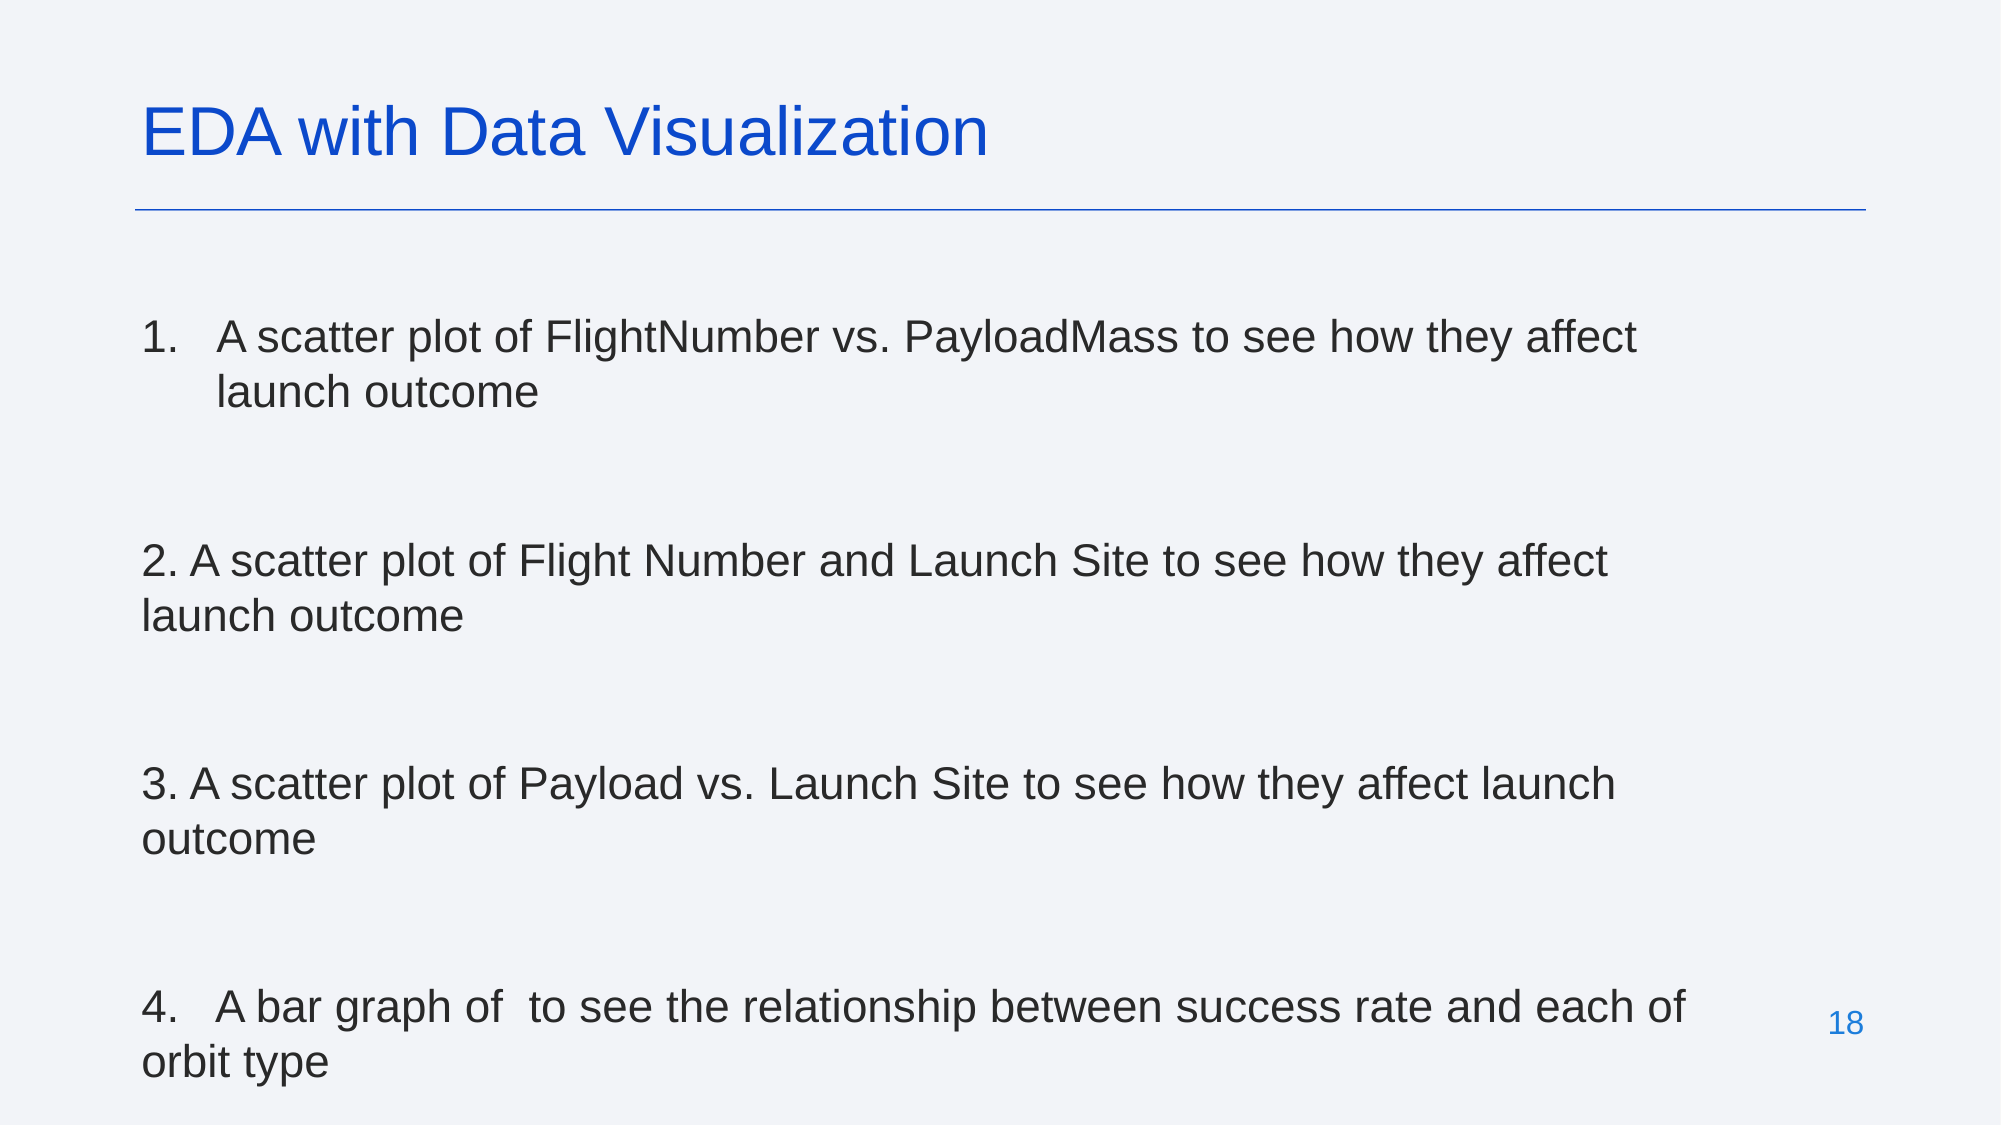

EDA with Data Visualization
A scatter plot of FlightNumber vs. PayloadMass to see how they affect launch outcome

2. A scatter plot of Flight Number and Launch Site to see how they affect launch outcome

3. A scatter plot of Payload vs. Launch Site to see how they affect launch outcome

4.   A bar graph of  to see the relationship between success rate and each of orbit type

18